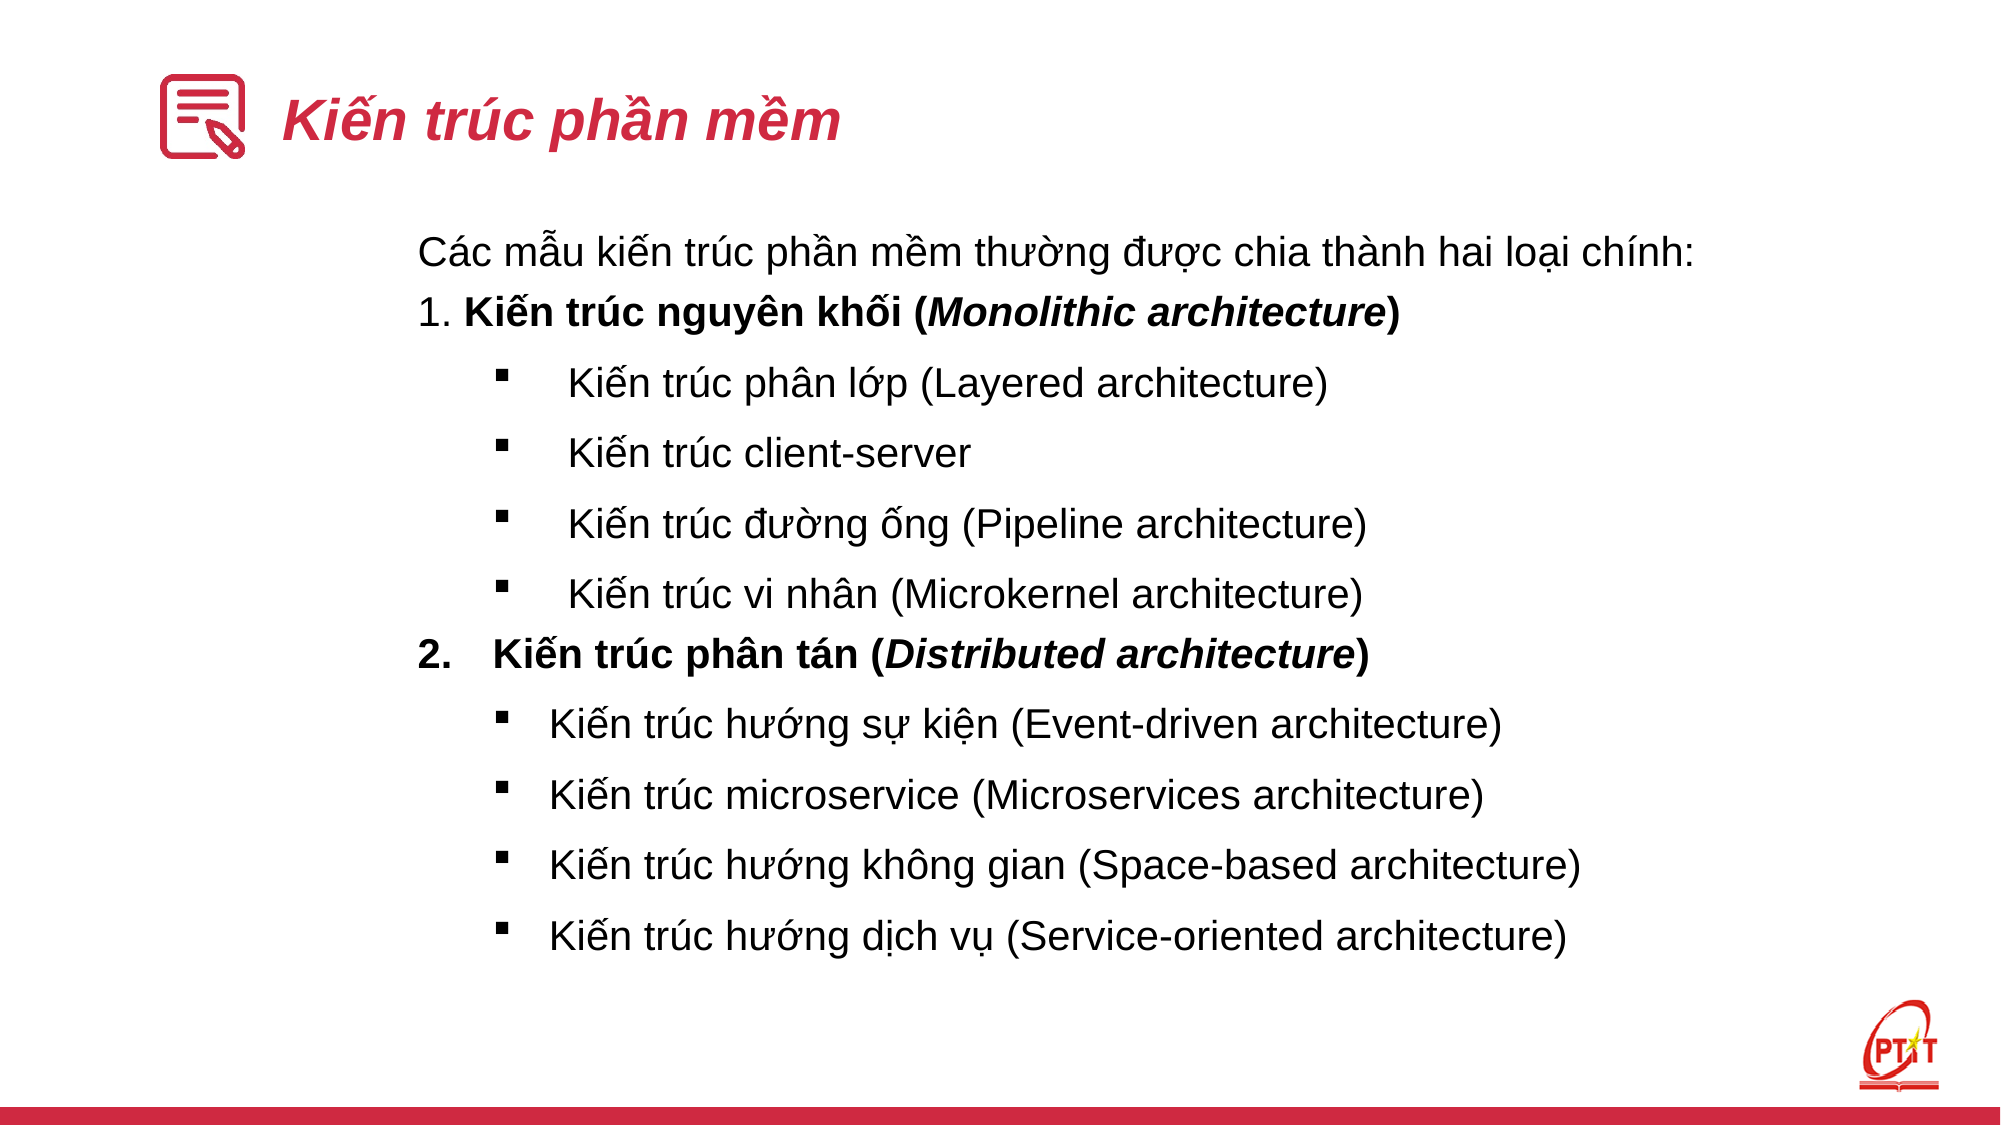

# Kiến trúc phần mềm
Các mẫu kiến trúc phần mềm thường được chia thành hai loại chính:
 Kiến trúc nguyên khối (Monolithic architecture)
Kiến trúc phân lớp (Layered architecture)
Kiến trúc client-server
Kiến trúc đường ống (Pipeline architecture)
Kiến trúc vi nhân (Microkernel architecture)
Kiến trúc phân tán (Distributed architecture)
Kiến trúc hướng sự kiện (Event-driven architecture)
Kiến trúc microservice (Microservices architecture)
Kiến trúc hướng không gian (Space-based architecture)
Kiến trúc hướng dịch vụ (Service-oriented architecture)